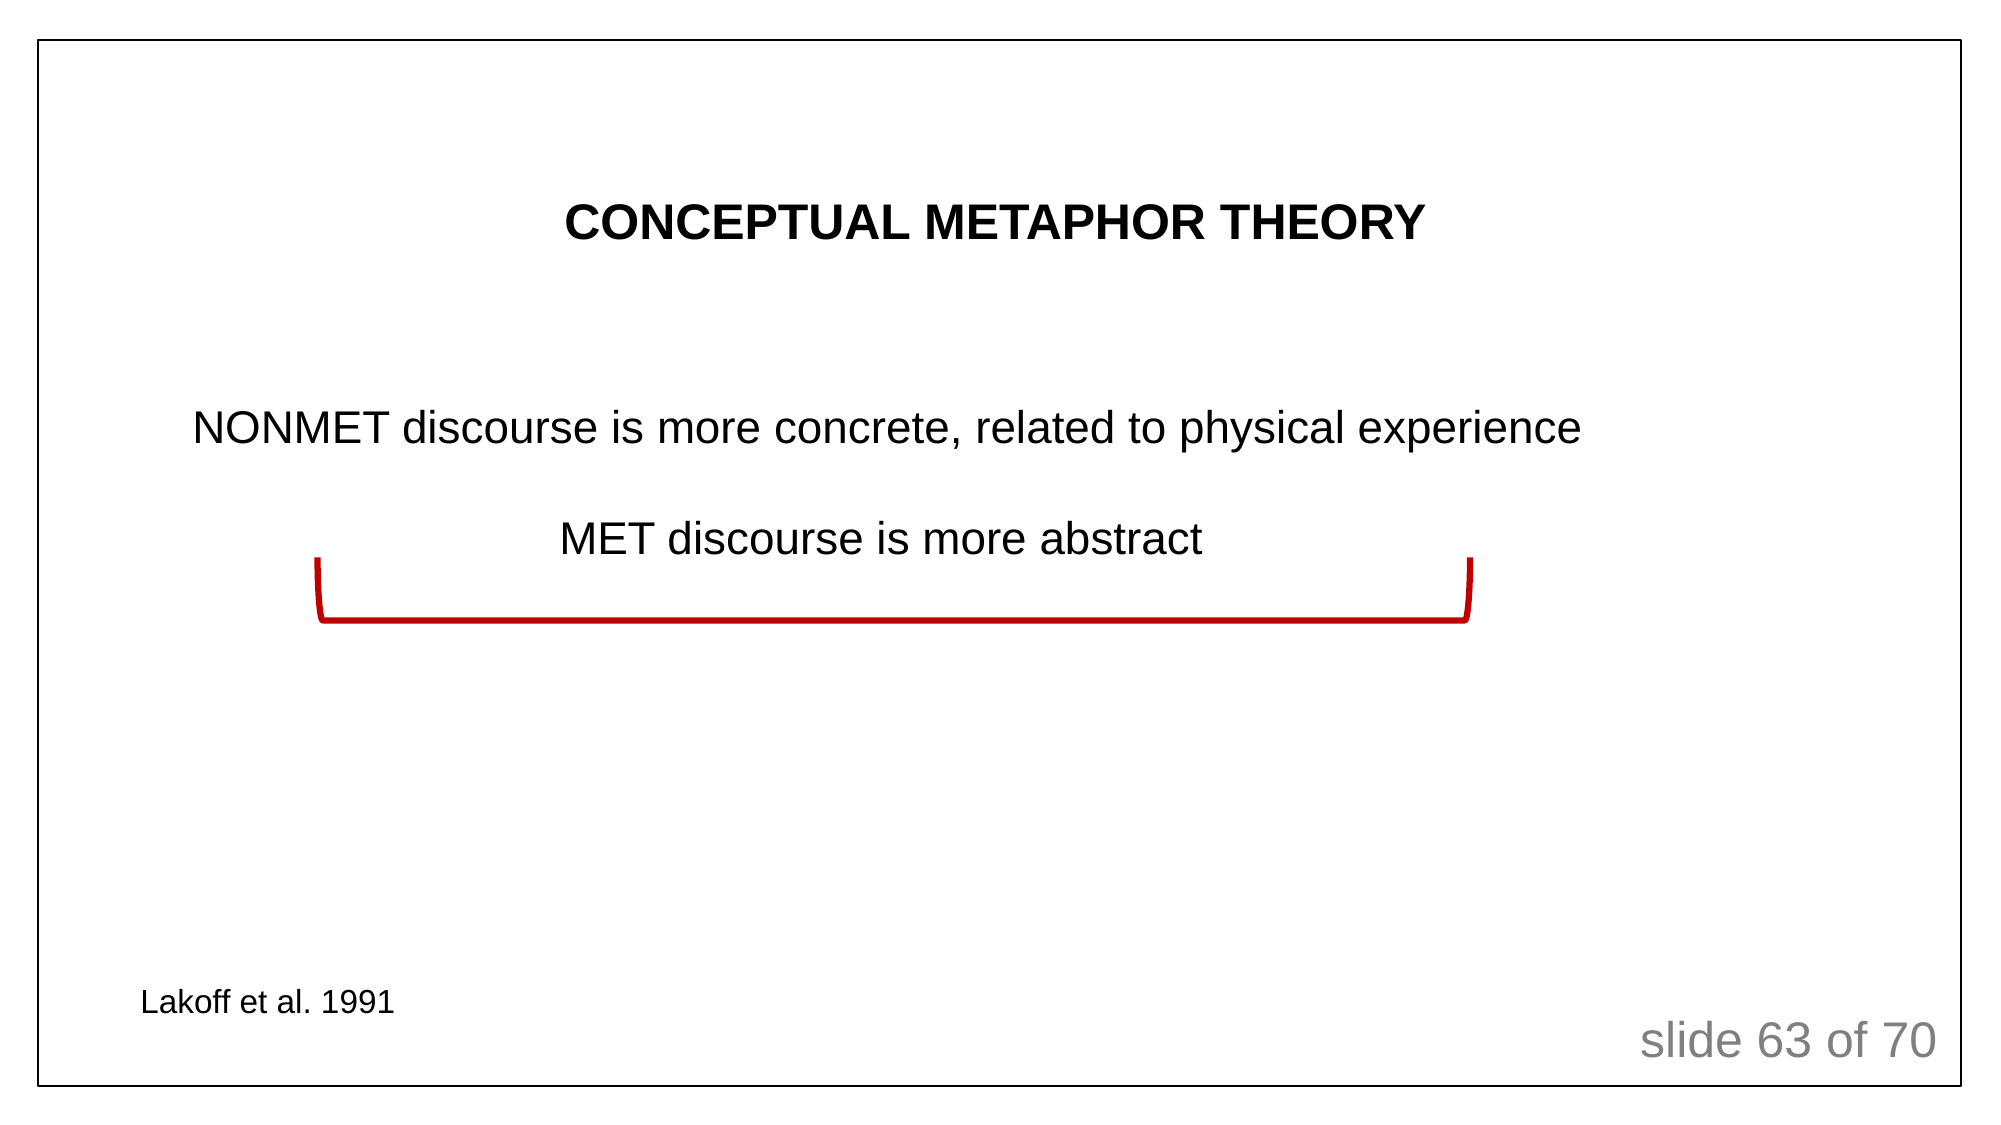

CONCEPTUAL METAPHOR THEORY

NONMET discourse is more concrete, related to physical experience
MET discourse is more abstract

 Lakoff et al. 1991